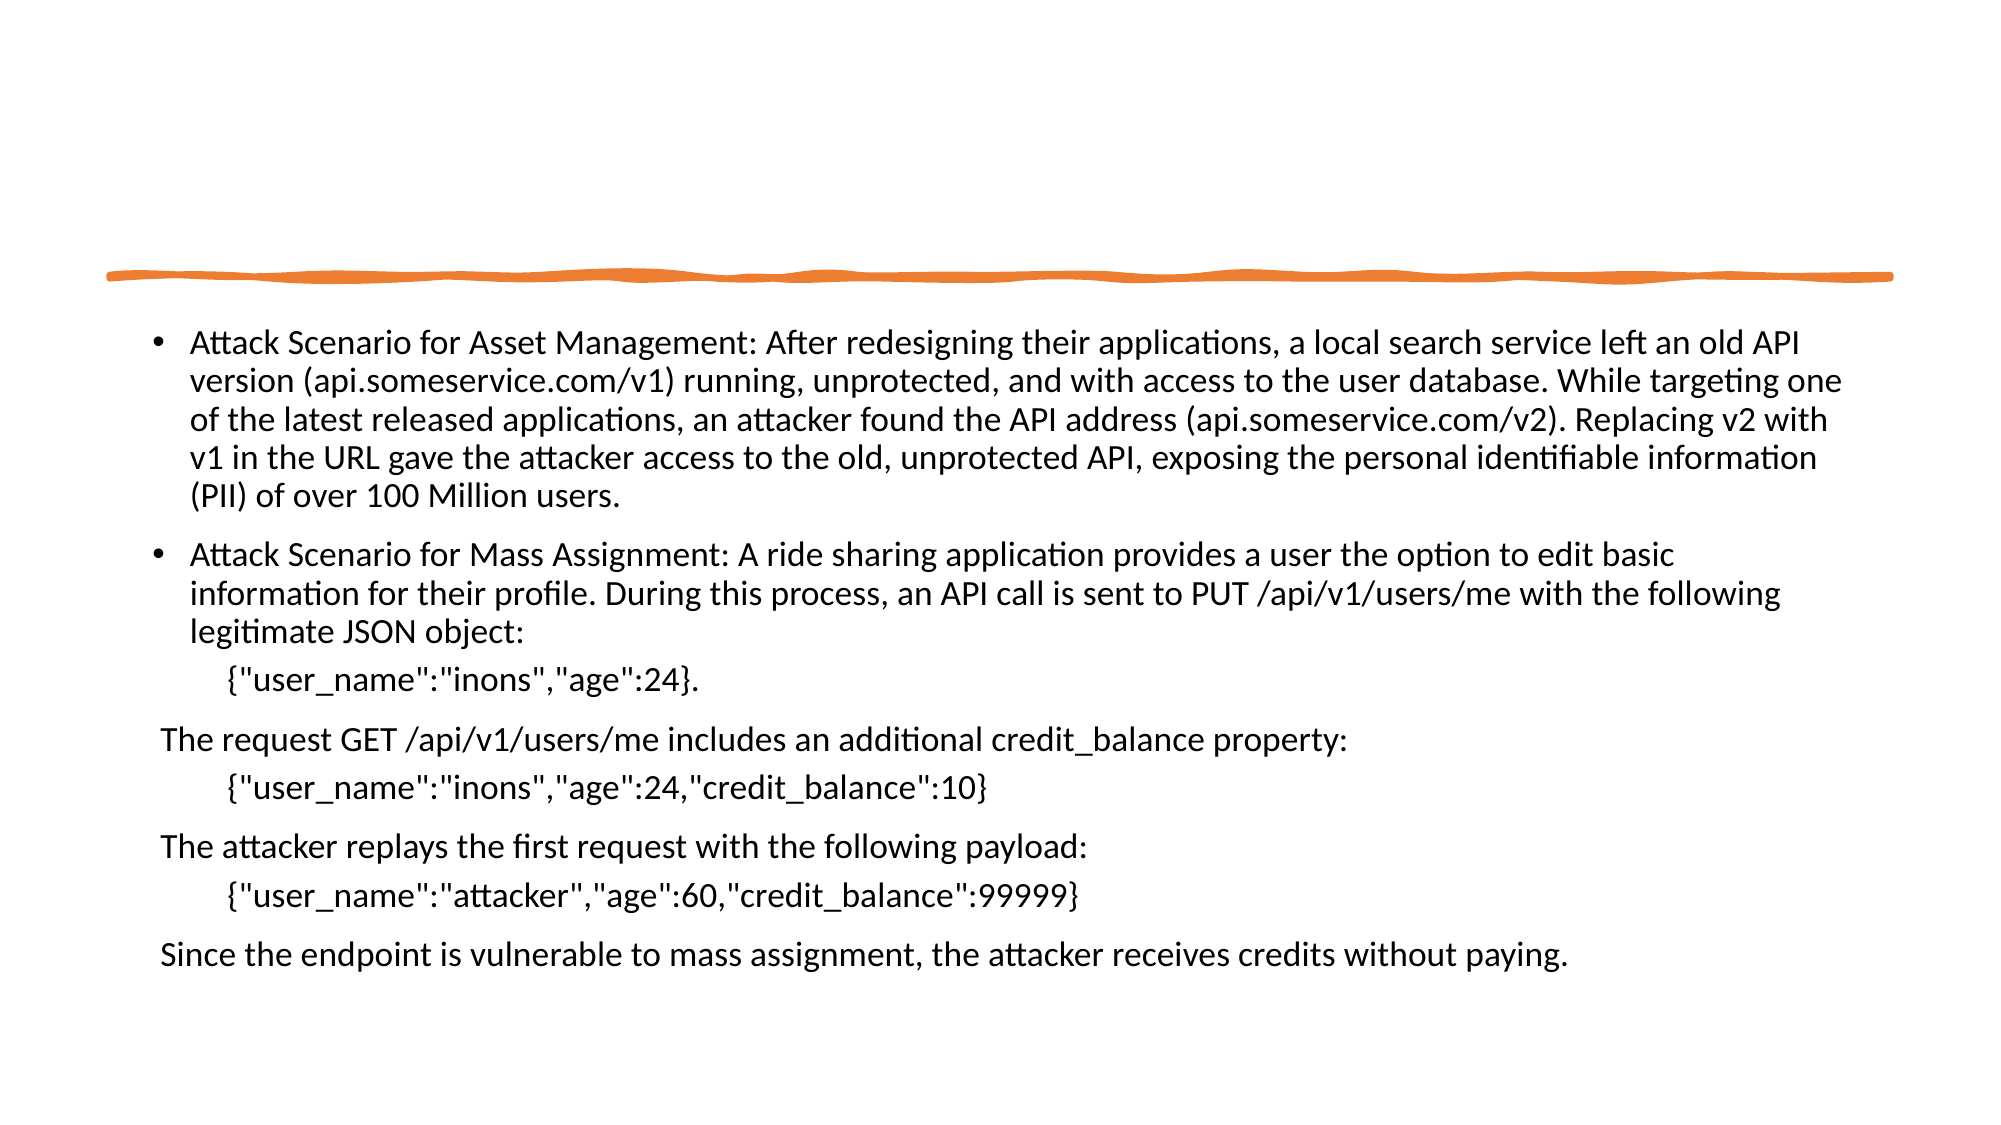

Attack Scenario for Asset Management: After redesigning their applications, a local search service left an old API version (api.someservice.com/v1) running, unprotected, and with access to the user database. While targeting one of the latest released applications, an attacker found the API address (api.someservice.com/v2). Replacing v2 with v1 in the URL gave the attacker access to the old, unprotected API, exposing the personal identifiable information (PII) of over 100 Million users.
Attack Scenario for Mass Assignment: A ride sharing application provides a user the option to edit basic information for their profile. During this process, an API call is sent to PUT /api/v1/users/me with the following legitimate JSON object:
{"user_name":"inons","age":24}.
 The request GET /api/v1/users/me includes an additional credit_balance property:
{"user_name":"inons","age":24,"credit_balance":10}
 The attacker replays the first request with the following payload:
{"user_name":"attacker","age":60,"credit_balance":99999}
 Since the endpoint is vulnerable to mass assignment, the attacker receives credits without paying.